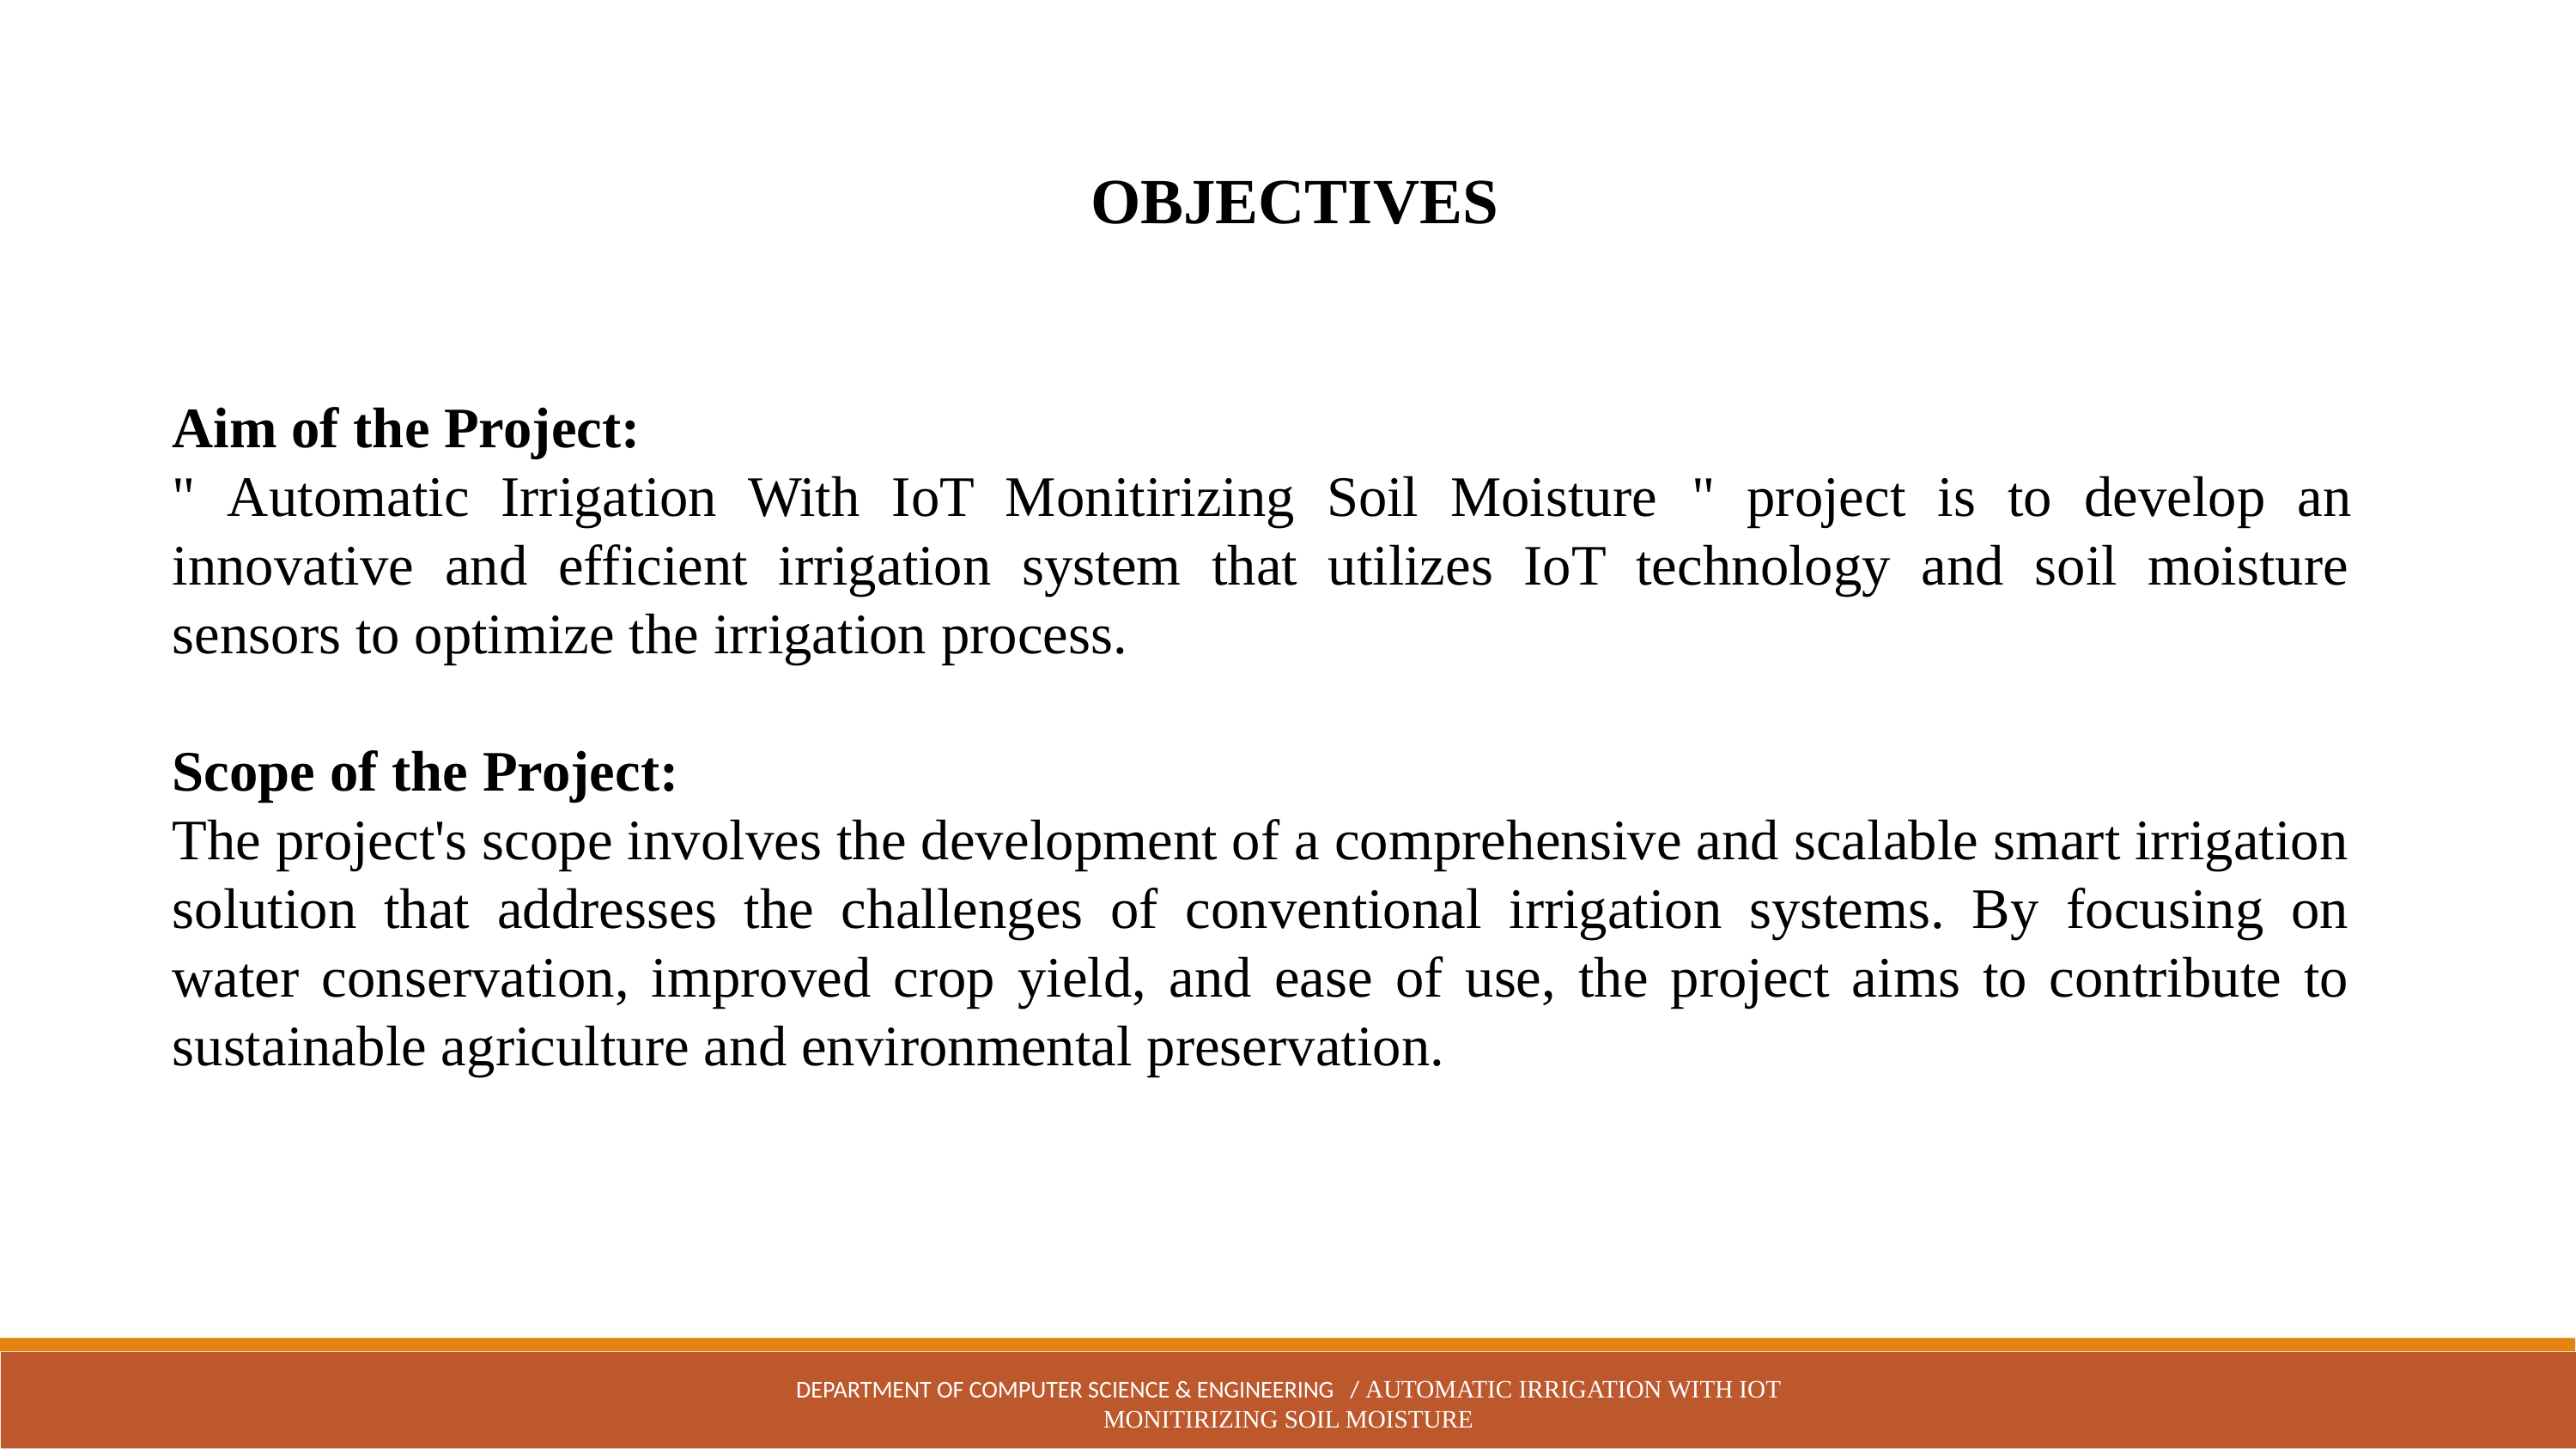

OBJECTIVES

Aim of the Project:
" Automatic Irrigation With IoT Monitirizing Soil Moisture " project is to develop an innovative and efficient irrigation system that utilizes IoT technology and soil moisture sensors to optimize the irrigation process.

Scope of the Project:
The project's scope involves the development of a comprehensive and scalable smart irrigation solution that addresses the challenges of conventional irrigation systems. By focusing on water conservation, improved crop yield, and ease of use, the project aims to contribute to sustainable agriculture and environmental preservation.

DEPARTMENT OF COMPUTER SCIENCE & ENGINEERING   / AUTOMATIC IRRIGATION WITH IOT MONITIRIZING SOIL MOISTURE
4